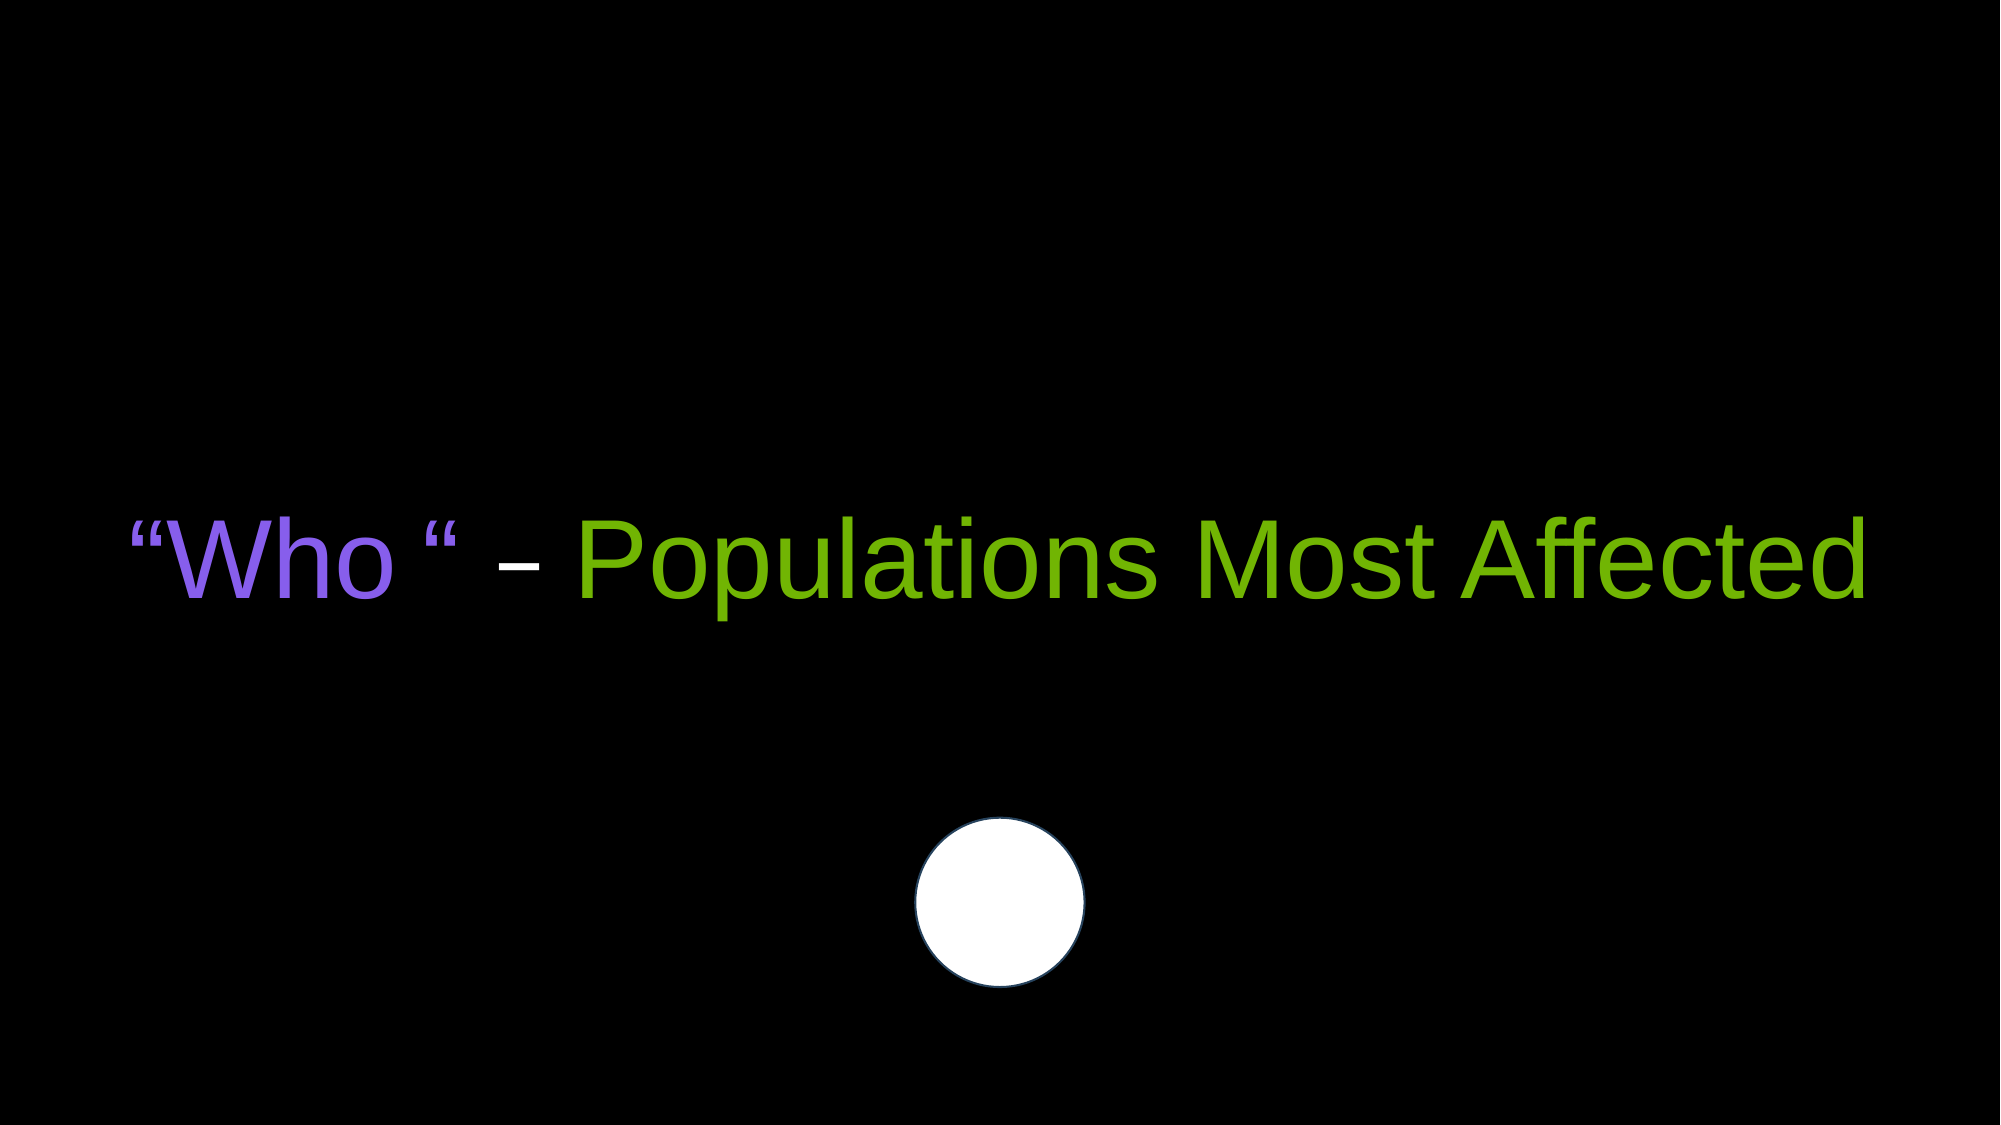

While technology affects all of us, some groups feel the impact more acutely:
Children and Teens:
Over 80% of teenagers report using social media daily.
Excessive use is linked to sleep disruption and poor mental health.
Working Adults:
Remote work has blurred the boundaries between work and personal life, leading to burnout.
Sitting for extended periods in front of a screen increases the risk of chronic diseases.
Seniors:
While telemedicine has improved healthcare access, seniors often face challenges adapting to new technology.
It’s crucial to tailor strategies to address these diverse needs.

Who is Most Impacted?
# “Who “ – Populations Most Affected